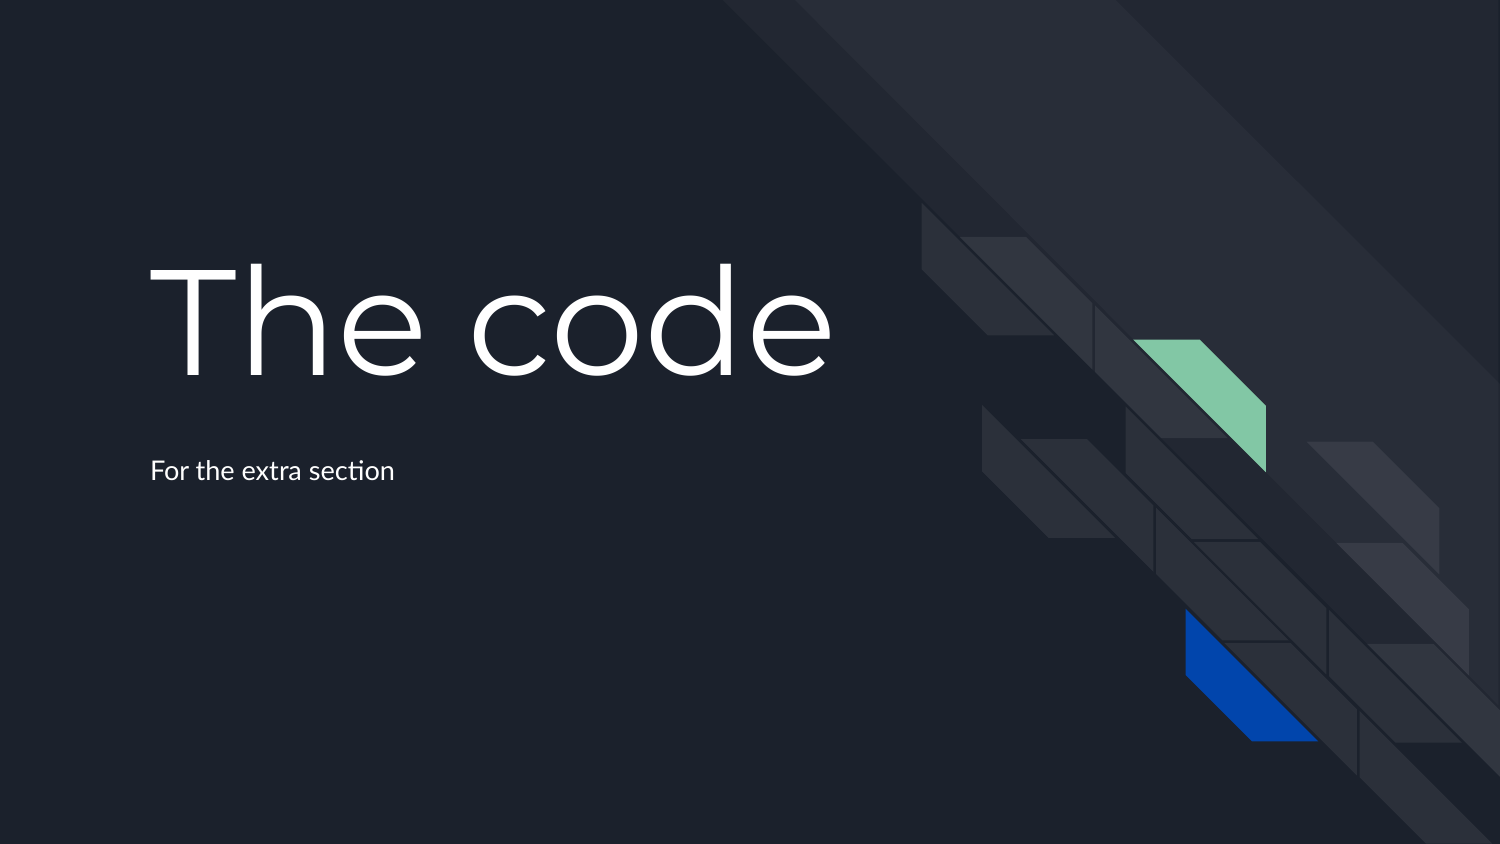

# The code
For the extra section